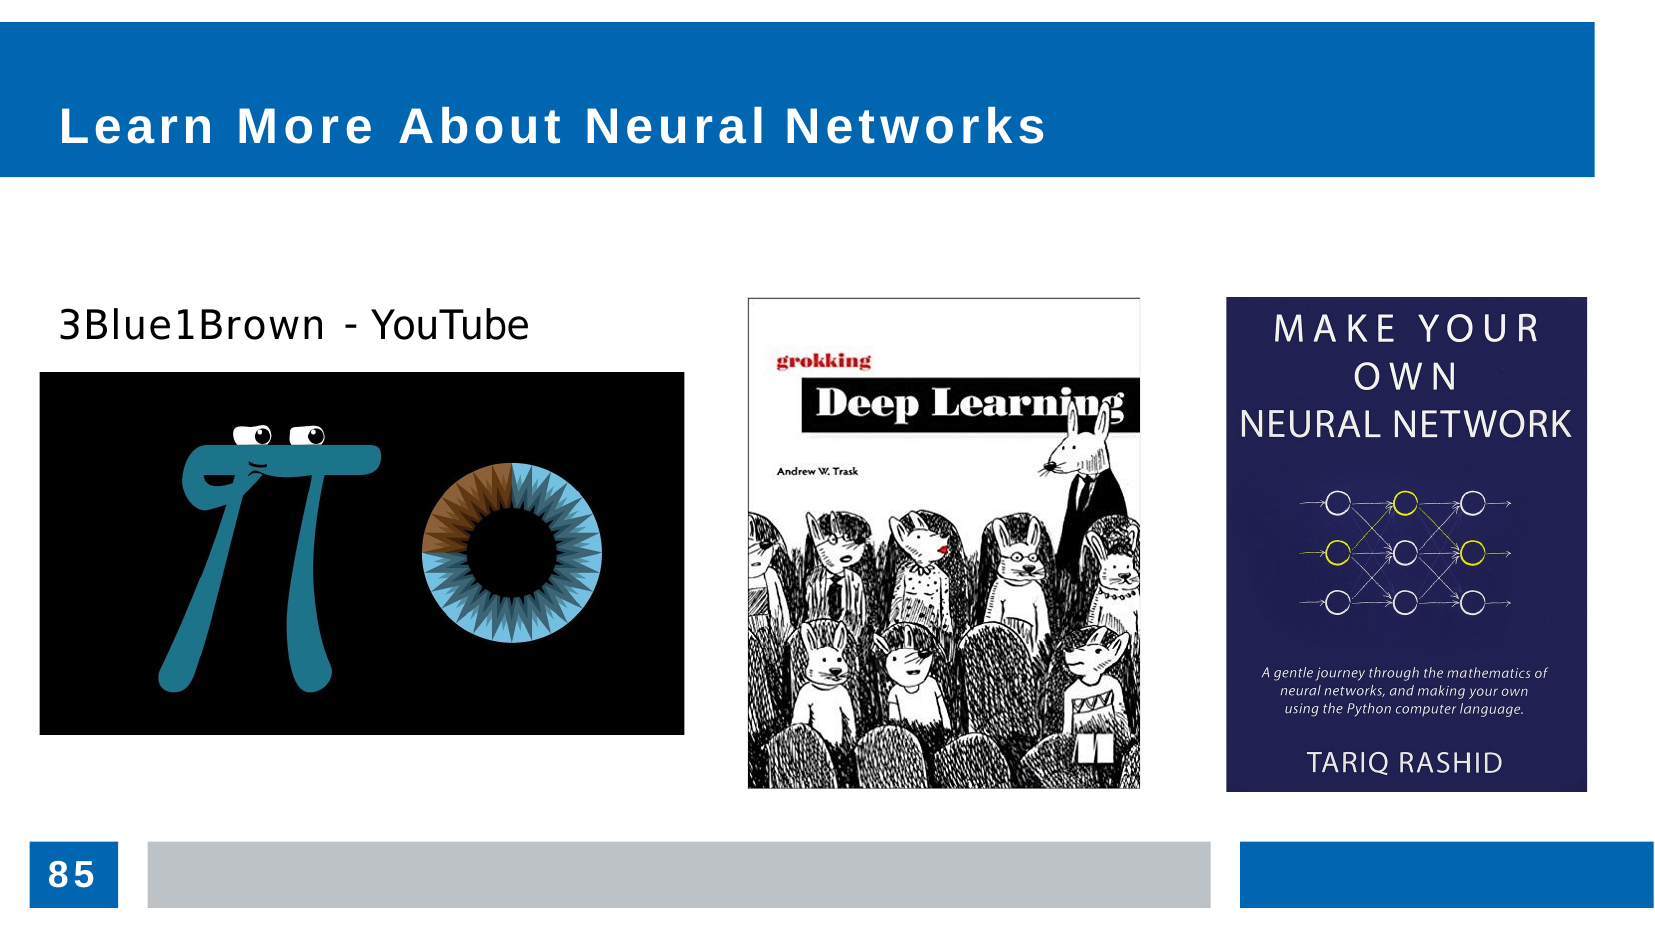

Learn More About Neural Networks
3Blue1Brown - YouTube

85